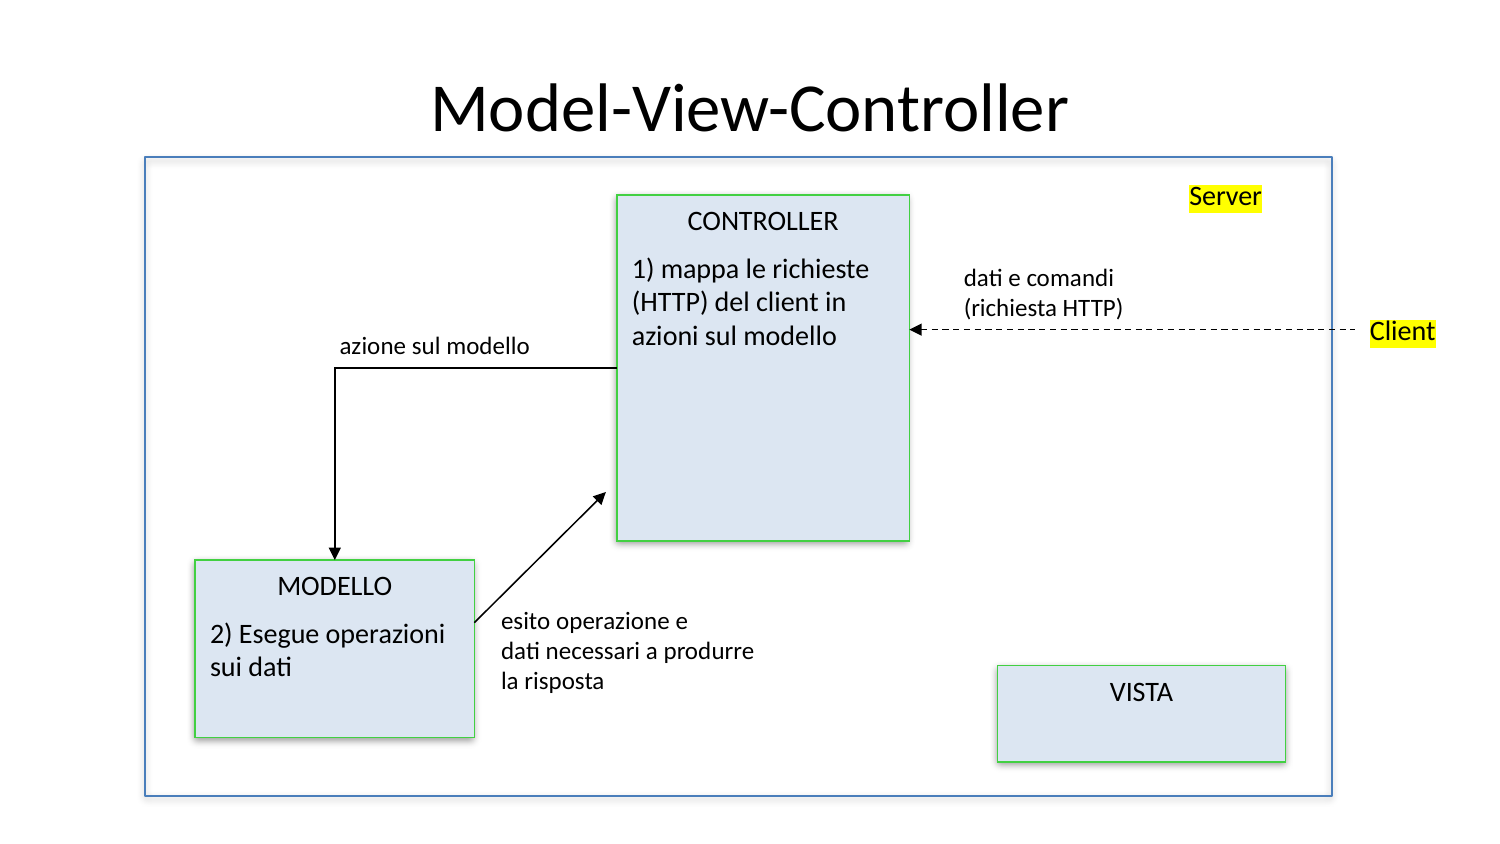

# Model-View-Controller

Server
CONTROLLER
1) mappa le richieste (HTTP) del client in azioni sul modello
6) seleziona una vista in base alle richieste dell'utente e all'esito della azione sul modello
dati e comandi
(richiesta HTTP)
Client
azione sul modello

MODELLO
2) Esegue operazioni sui dati

esito operazione e
dati necessari a produrre
la risposta
VISTA
8) Genera la risposta